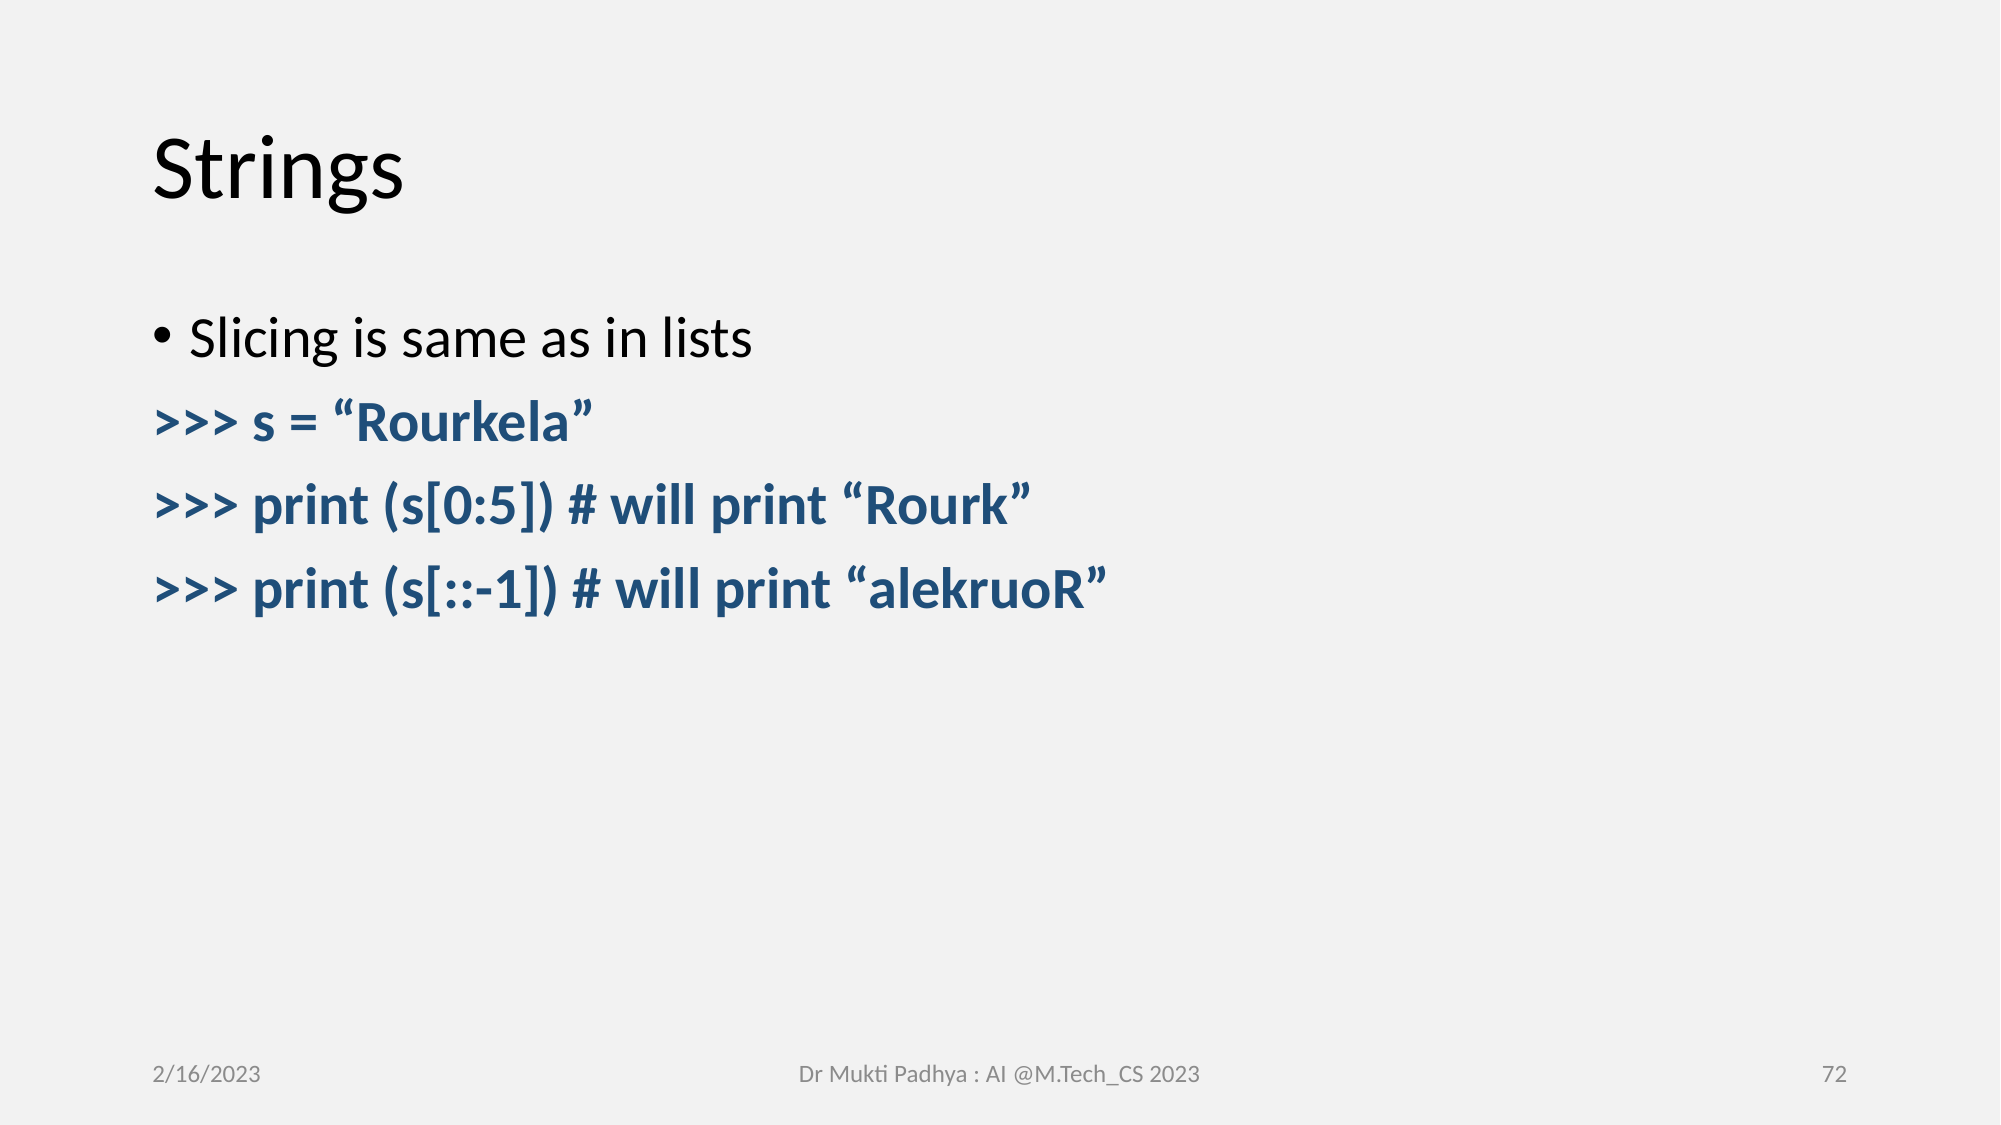

# Strings
Slicing is same as in lists
>>> s = “Rourkela”
>>> print (s[0:5]) # will print “Rourk”
>>> print (s[::-1]) # will print “alekruoR”
2/16/2023
Dr Mukti Padhya : AI @M.Tech_CS 2023
72